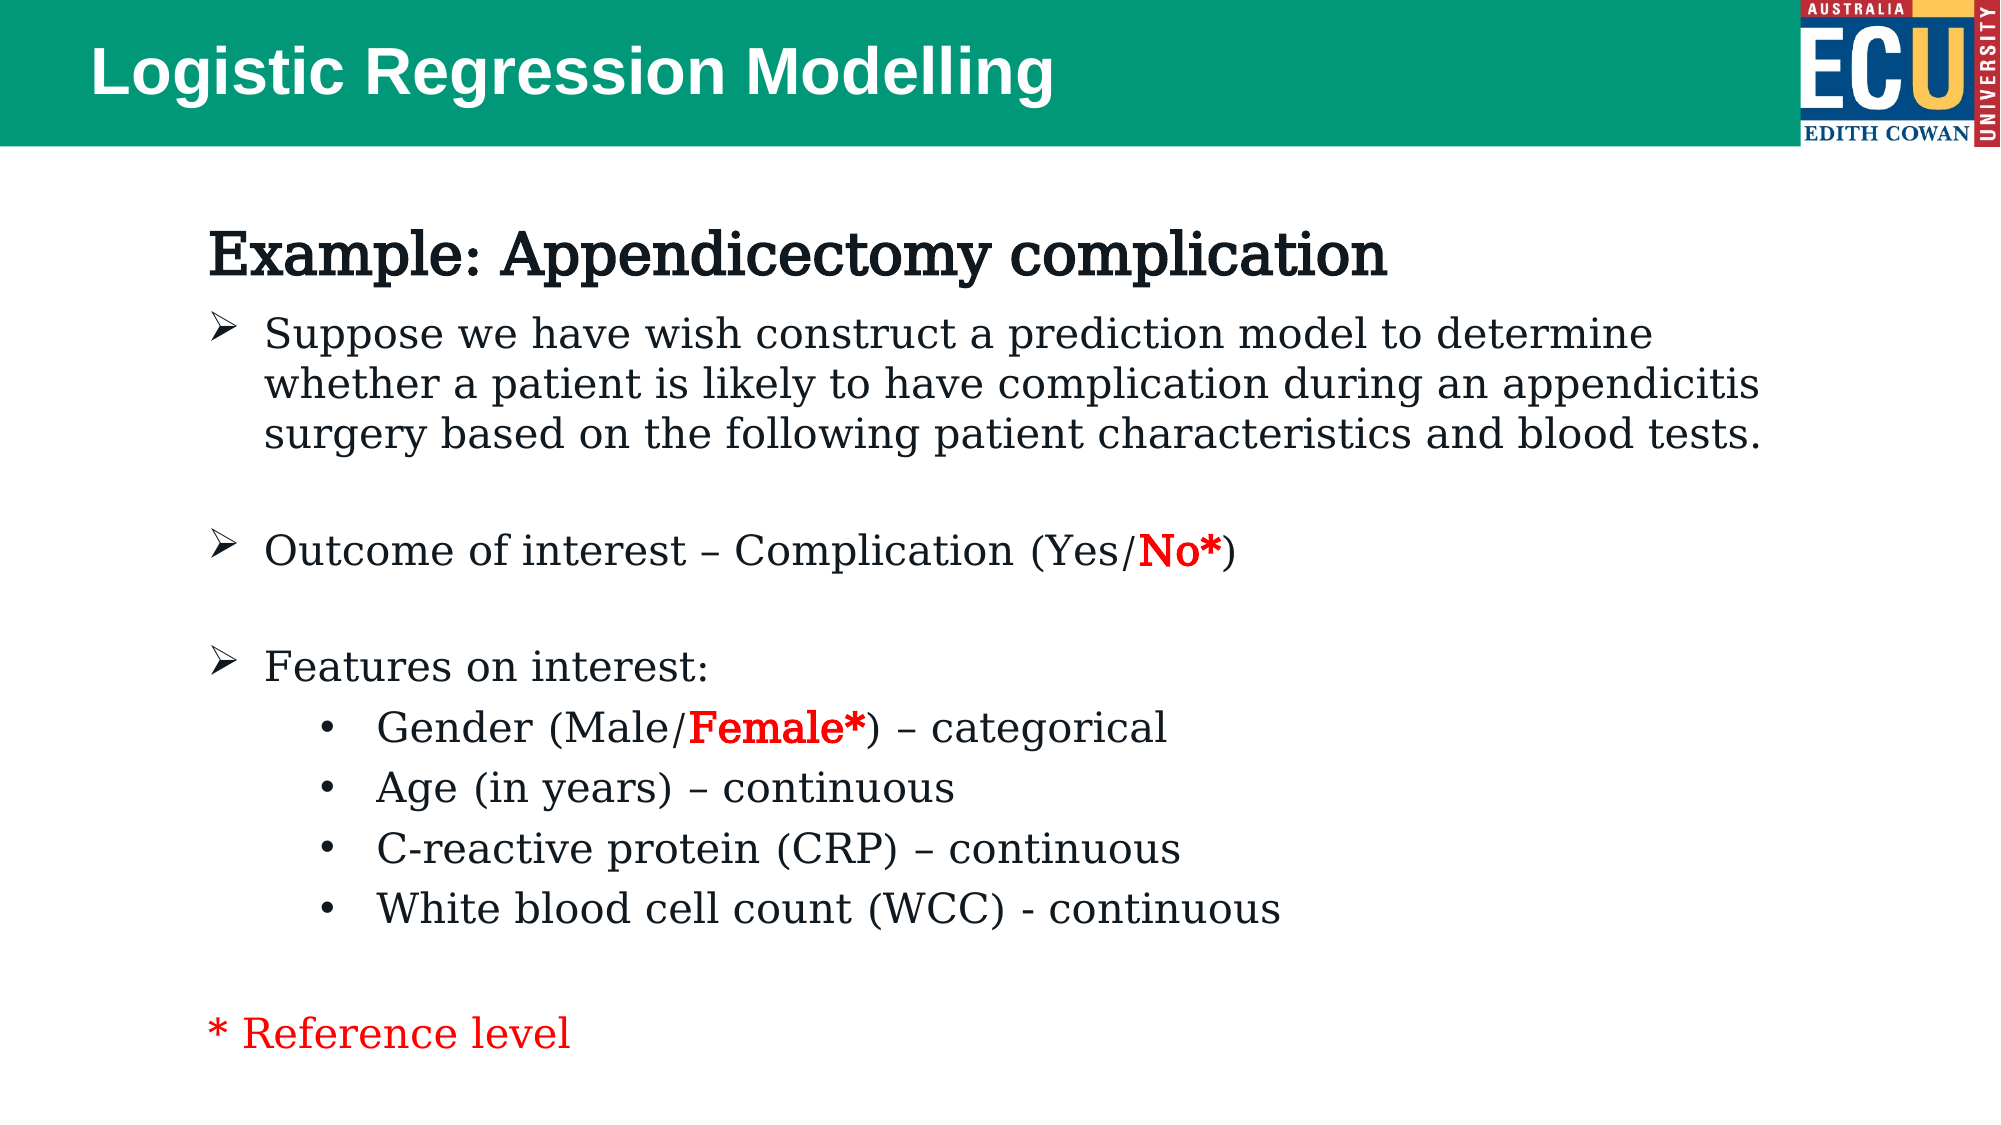

# Logistic Regression Modelling
Example: Appendicectomy complication
Suppose we have wish construct a prediction model to determine whether a patient is likely to have complication during an appendicitis surgery based on the following patient characteristics and blood tests.

Outcome of interest – Complication (Yes/No*)

Features on interest:
Gender (Male/Female*) – categorical
Age (in years) – continuous
C-reactive protein (CRP) – continuous
White blood cell count (WCC) - continuous

* Reference level